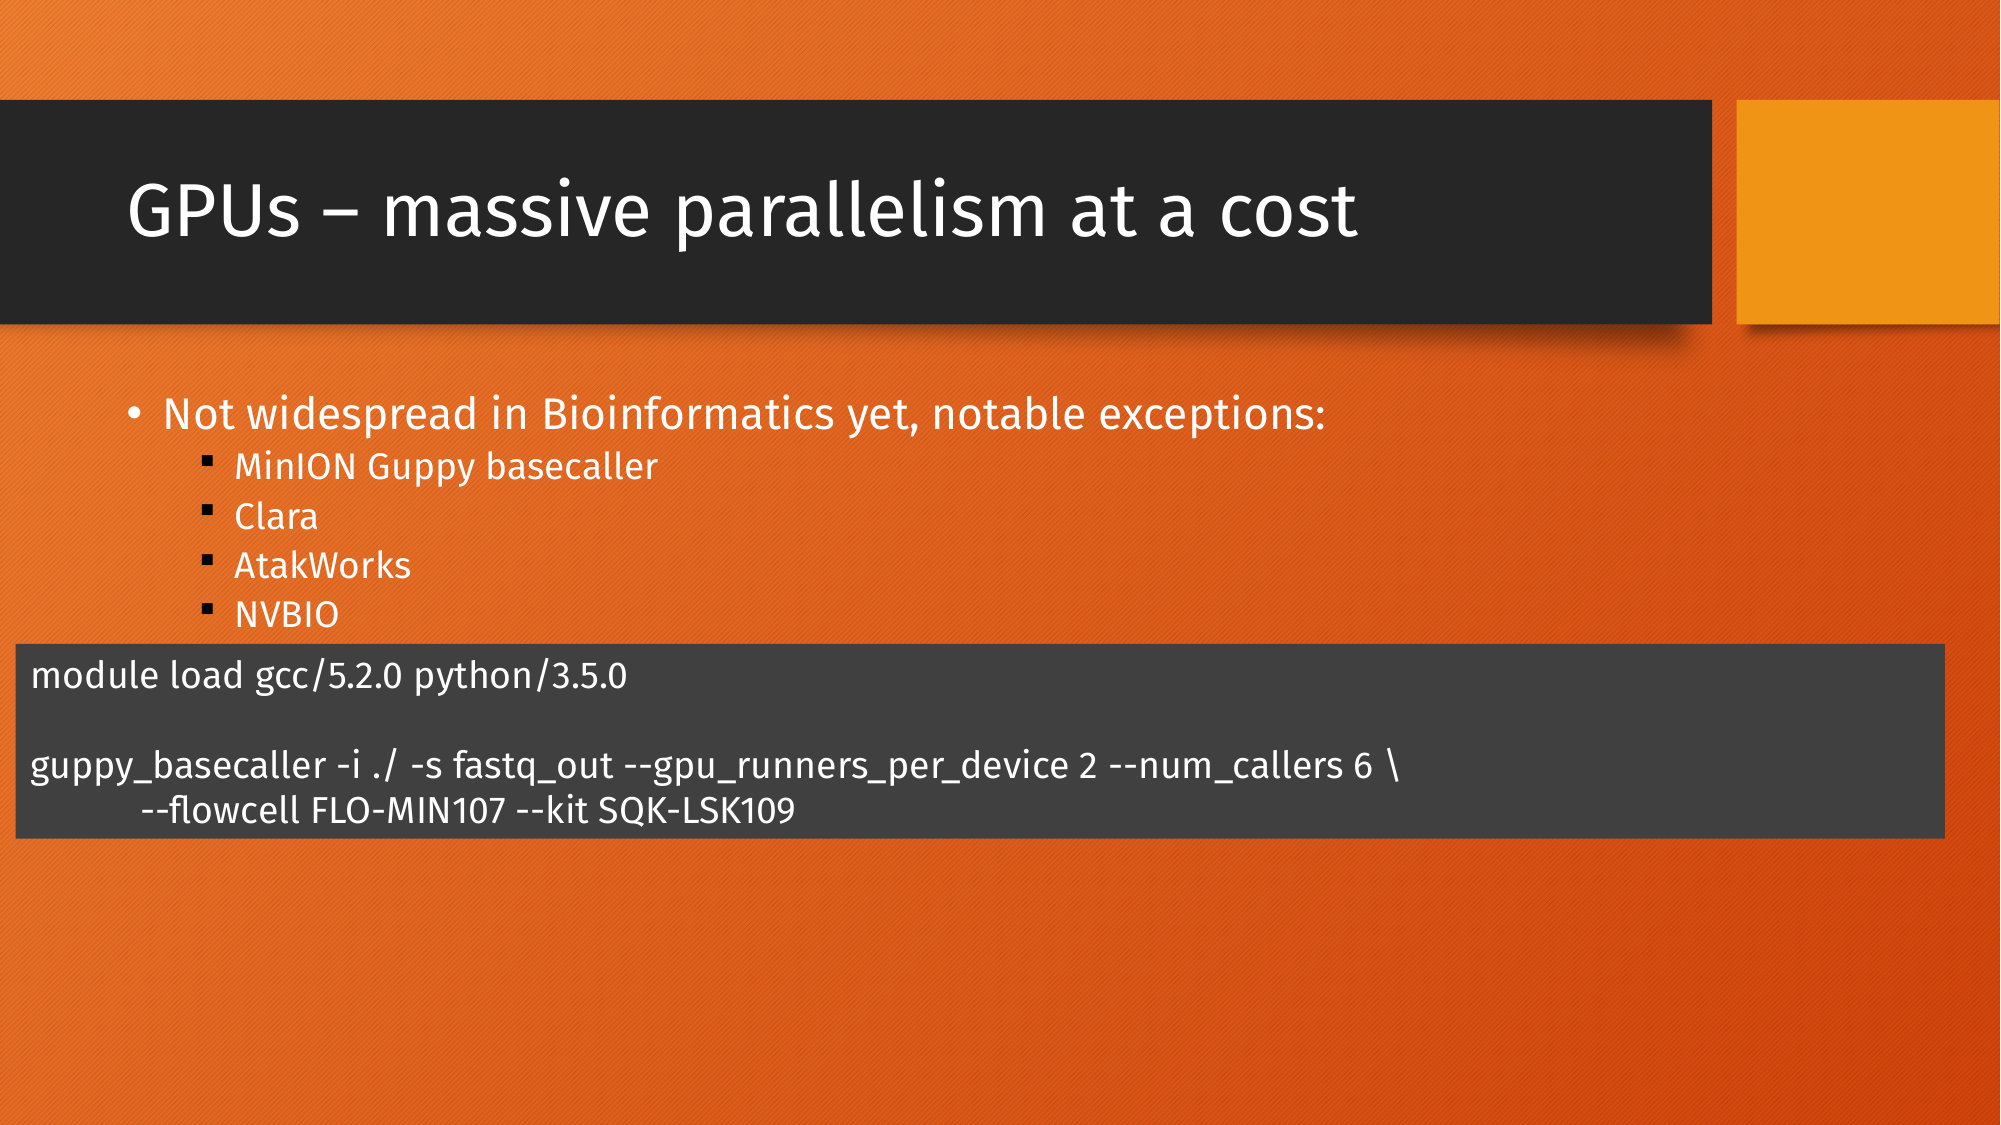

# GPUs – massive parallelism at a cost
Not widespread in Bioinformatics yet, notable exceptions:
MinION Guppy basecaller
Clara
AtakWorks
NVBIO
module load gcc/5.2.0 python/3.5.0

guppy_basecaller -i ./ -s fastq_out --gpu_runners_per_device 2 --num_callers 6 \
           --flowcell FLO-MIN107 --kit SQK-LSK109